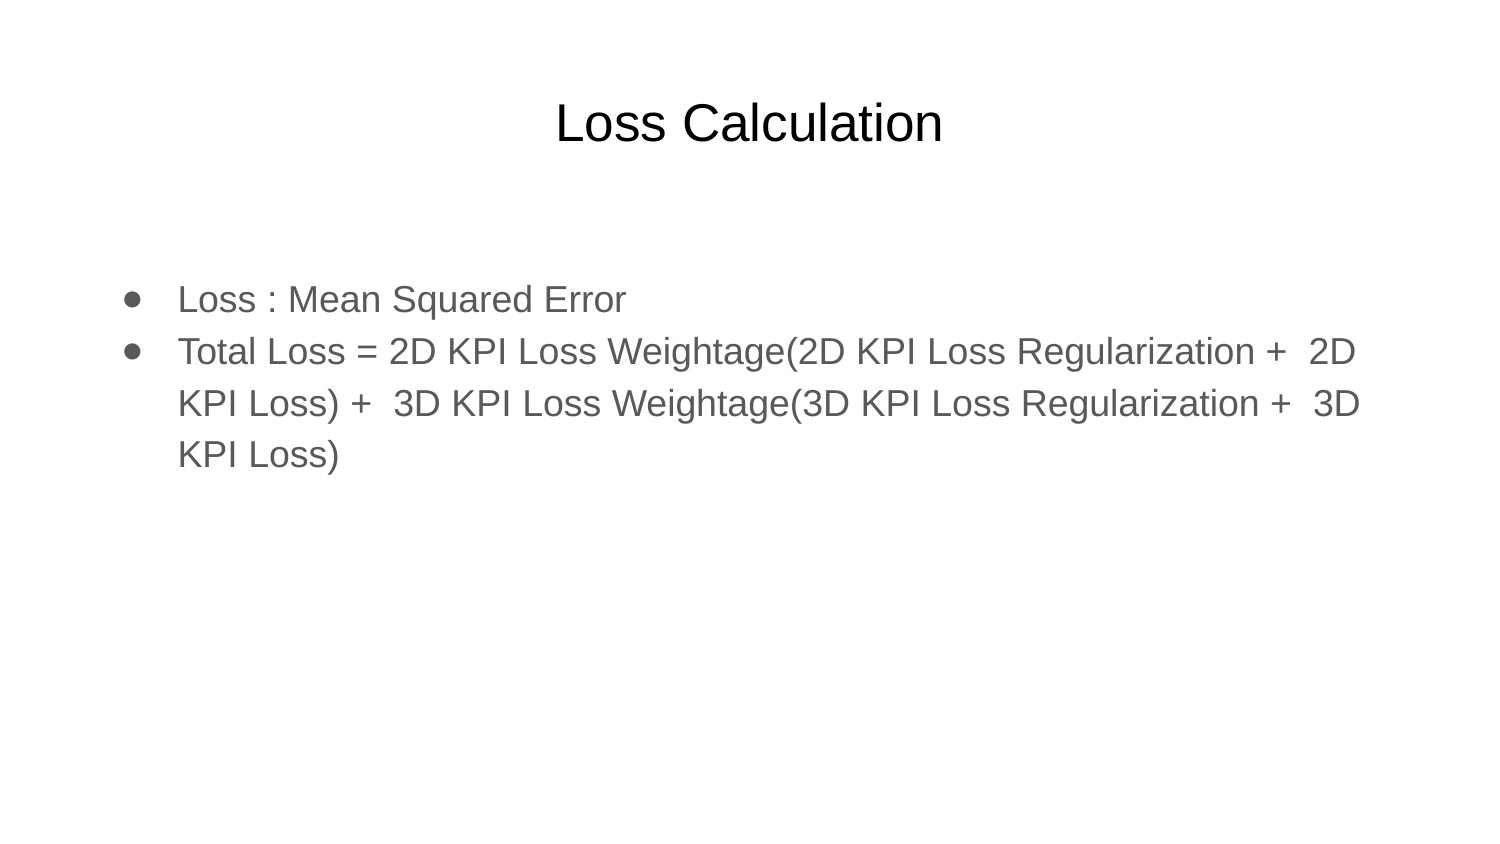

# Loss Calculation
Loss : Mean Squared Error
Total Loss = 2D KPI Loss Weightage(2D KPI Loss Regularization +  2D KPI Loss) +  3D KPI Loss Weightage(3D KPI Loss Regularization +  3D KPI Loss)